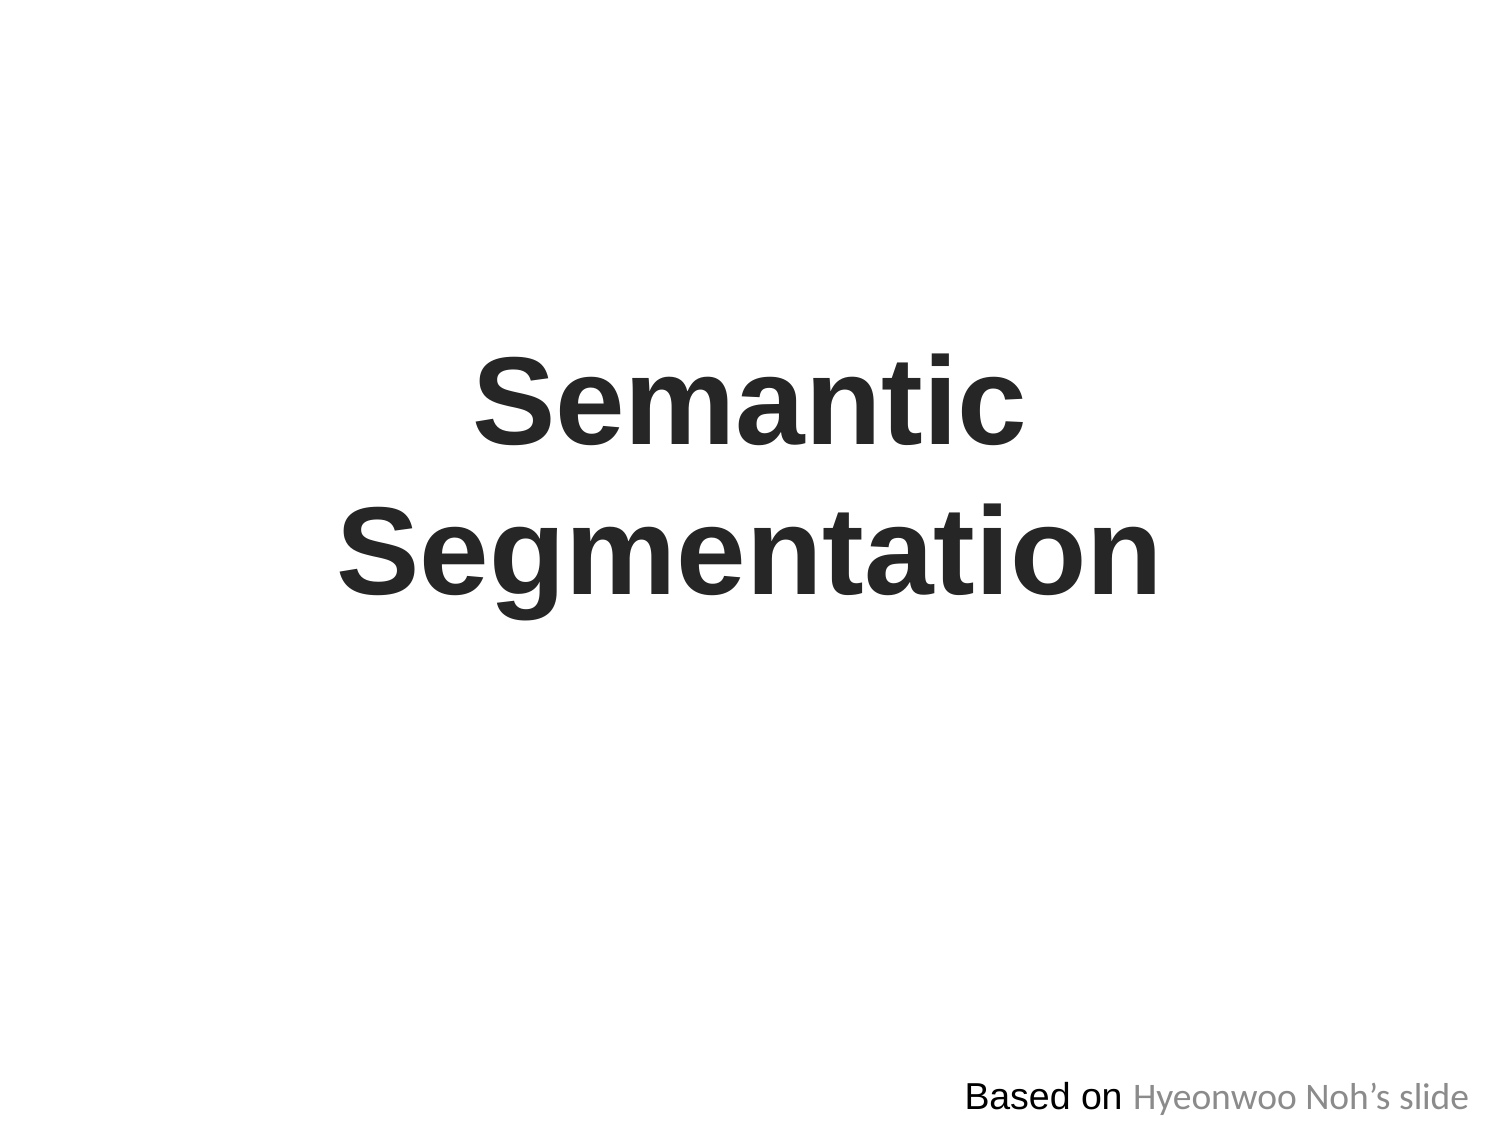

Semantic Segmentation
Based on Hyeonwoo Noh’s slide